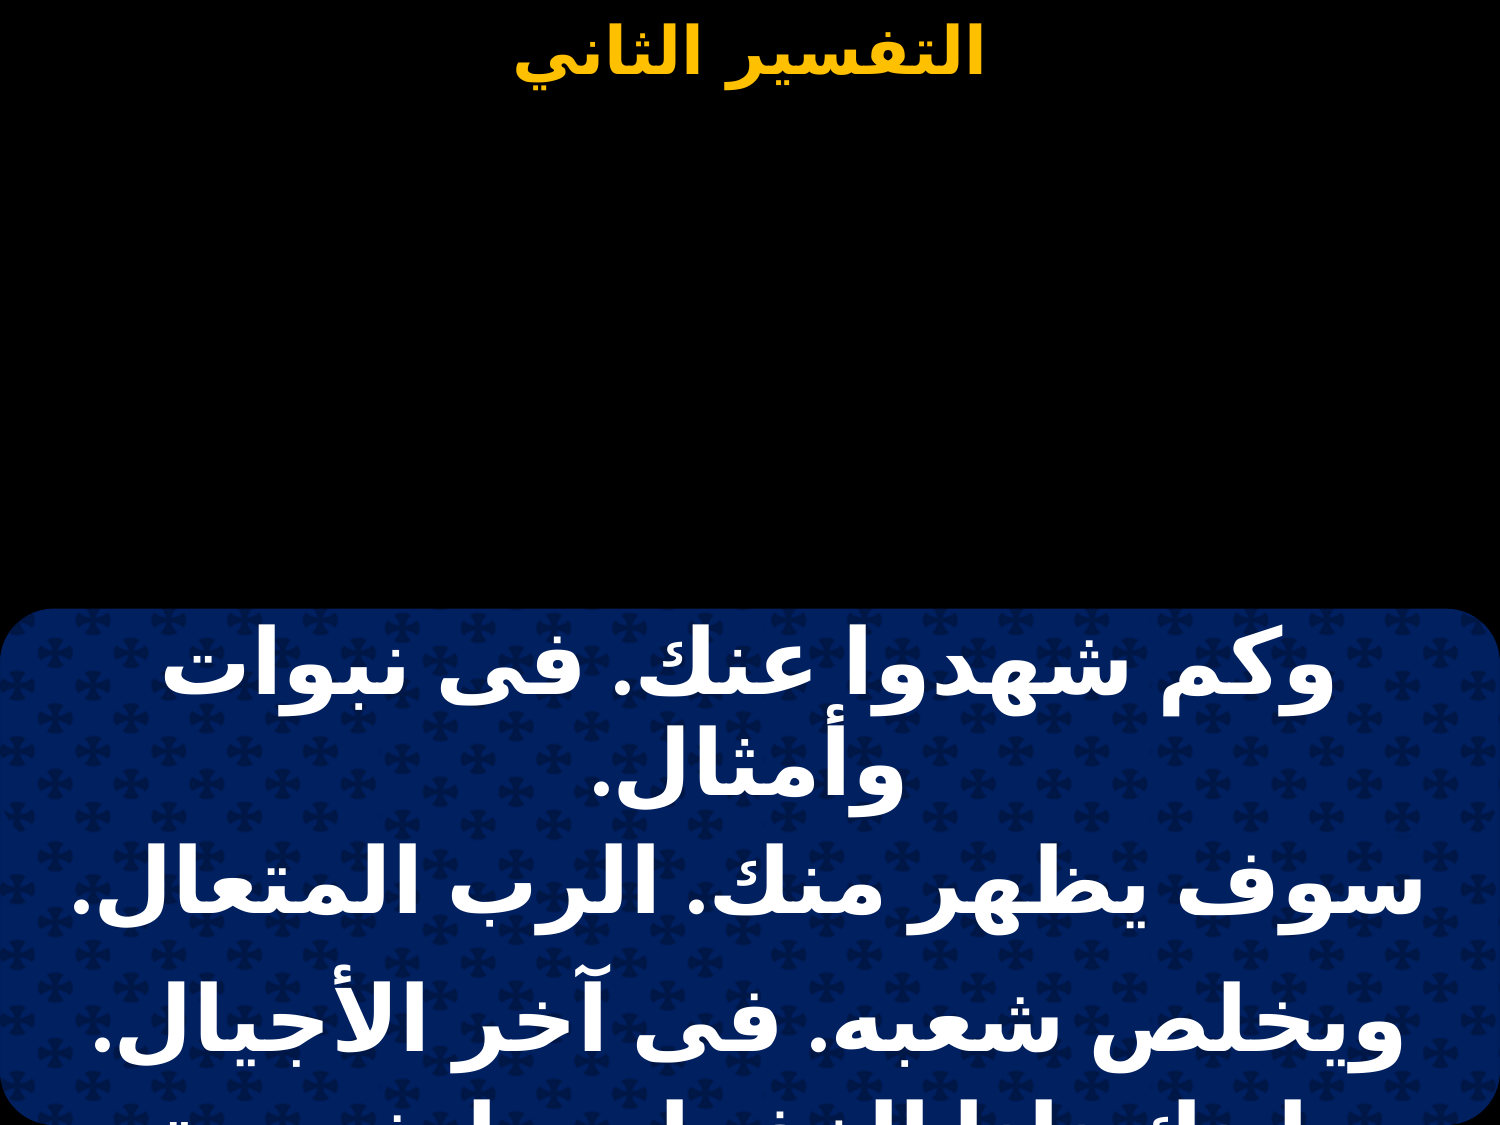

#
| وكم شهدوا عنك. فى نبوات وأمثال. |
| --- |
| سوف يظهر منك. الرب المتعال. |
|  |
| ويخلص شعبه. فى آخر الأجيال. |
| بابنك نلنا الغفران. يا شورية هارون. |